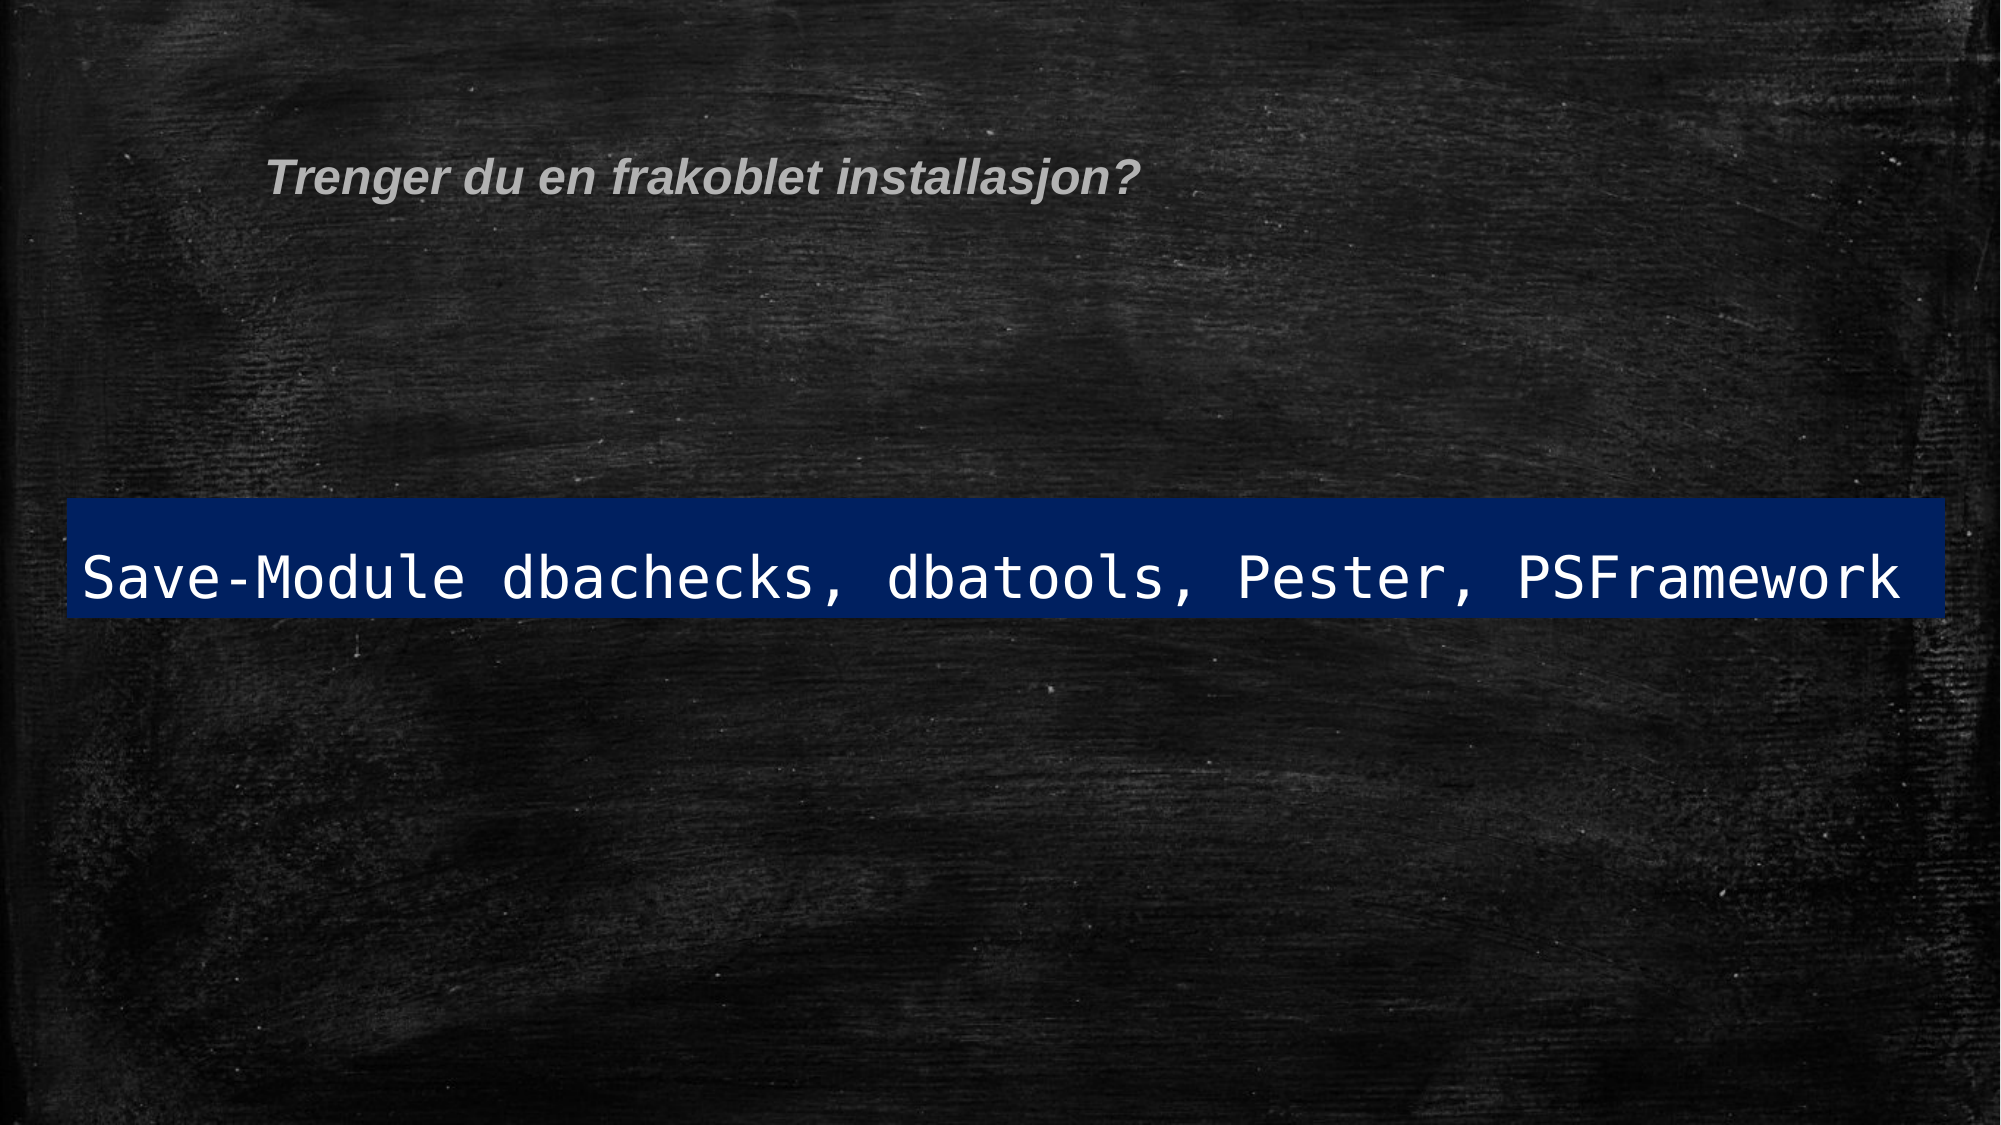

# Trenger du en frakoblet installasjon?
Save-Module dbachecks, dbatools, Pester, PSFramework